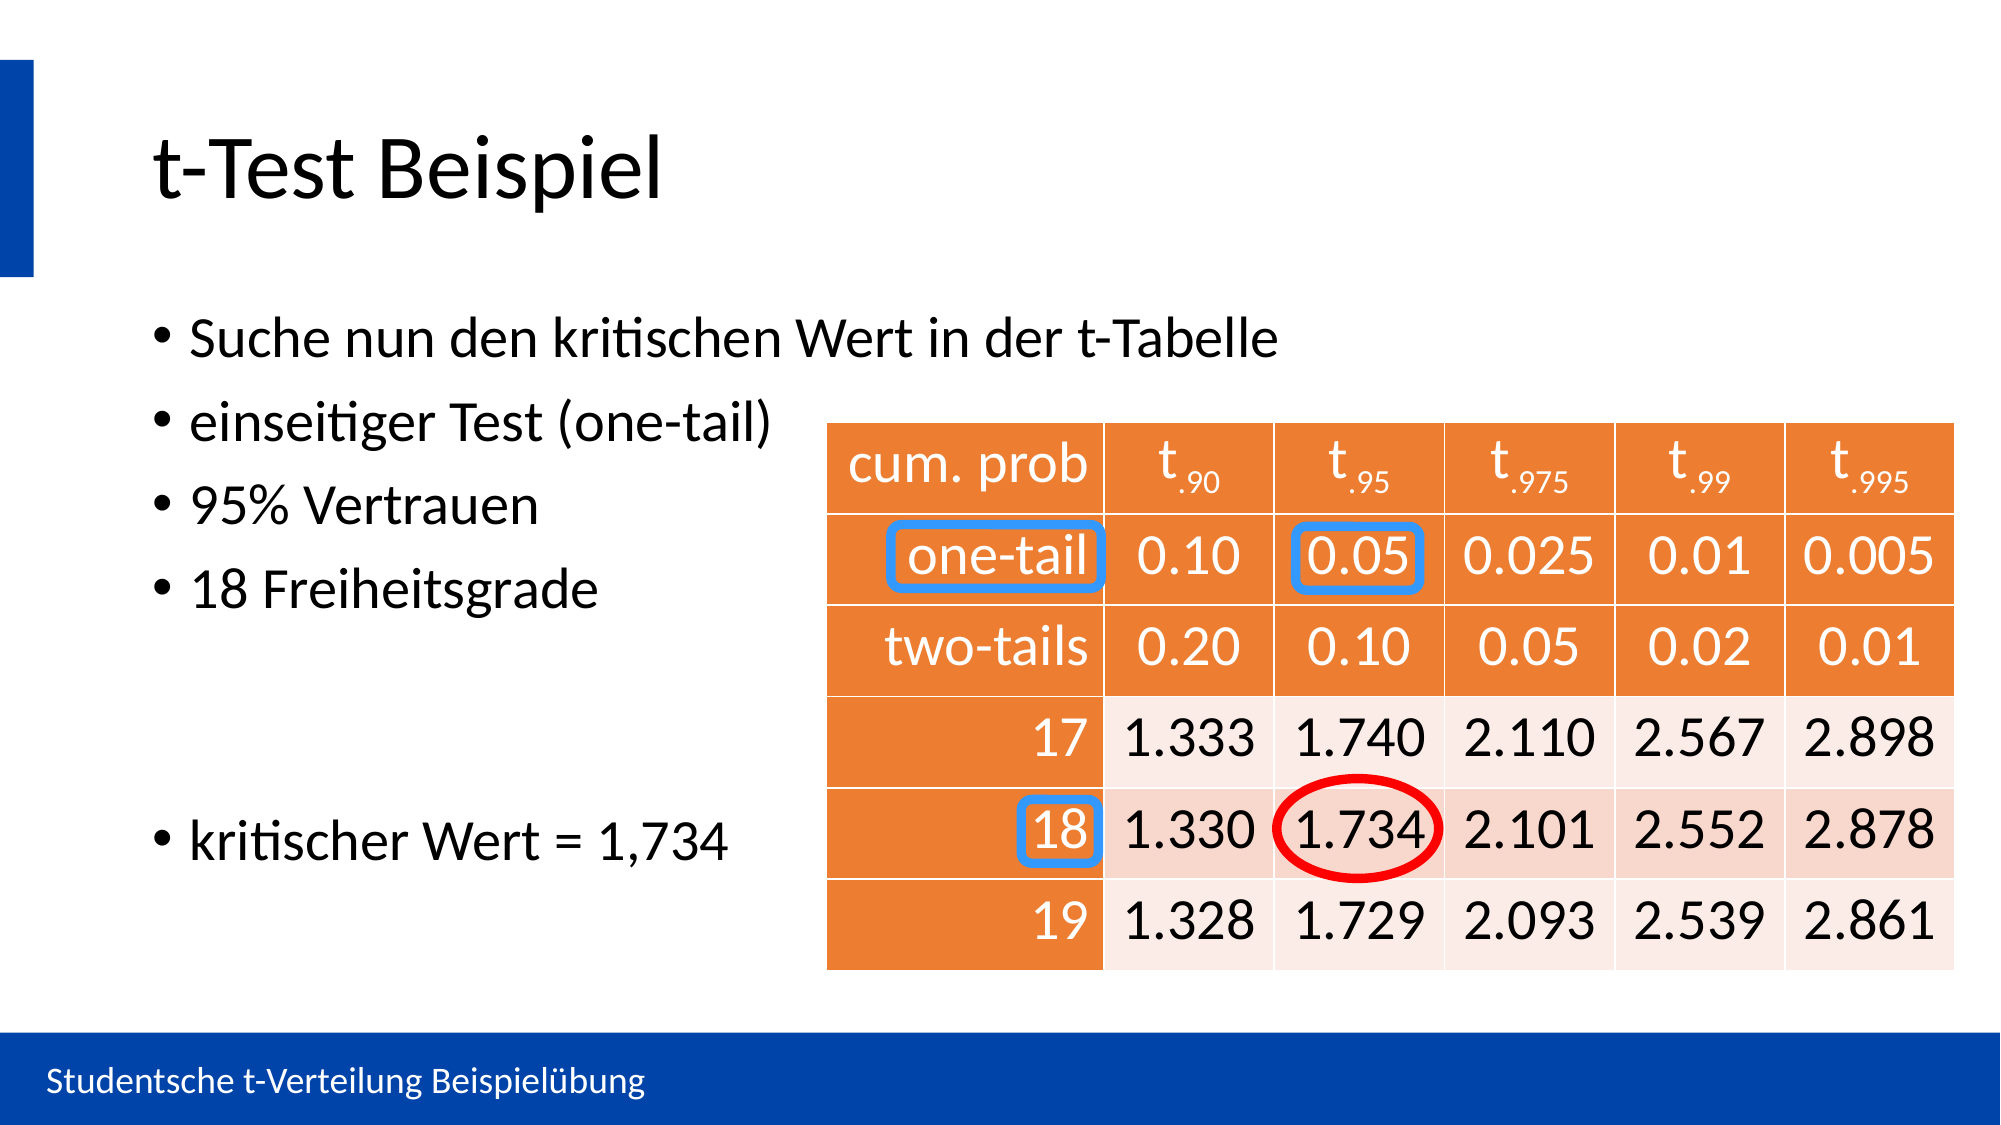

# t-Test Beispiel
Suche nun den kritischen Wert in der t-Tabelle
einseitiger Test (one-tail)
95% Vertrauen
18 Freiheitsgrade

kritischer Wert = 1,734
| cum. prob | t.90 | t.95 | t.975 | t.99 | t.995 |
| --- | --- | --- | --- | --- | --- |
| one-tail | 0.10 | 0.05 | 0.025 | 0.01 | 0.005 |
| two-tails | 0.20 | 0.10 | 0.05 | 0.02 | 0.01 |
| 17 | 1.333 | 1.740 | 2.110 | 2.567 | 2.898 |
| 18 | 1.330 | 1.734 | 2.101 | 2.552 | 2.878 |
| 19 | 1.328 | 1.729 | 2.093 | 2.539 | 2.861 |

Studentsche t-Verteilung Beispielübung